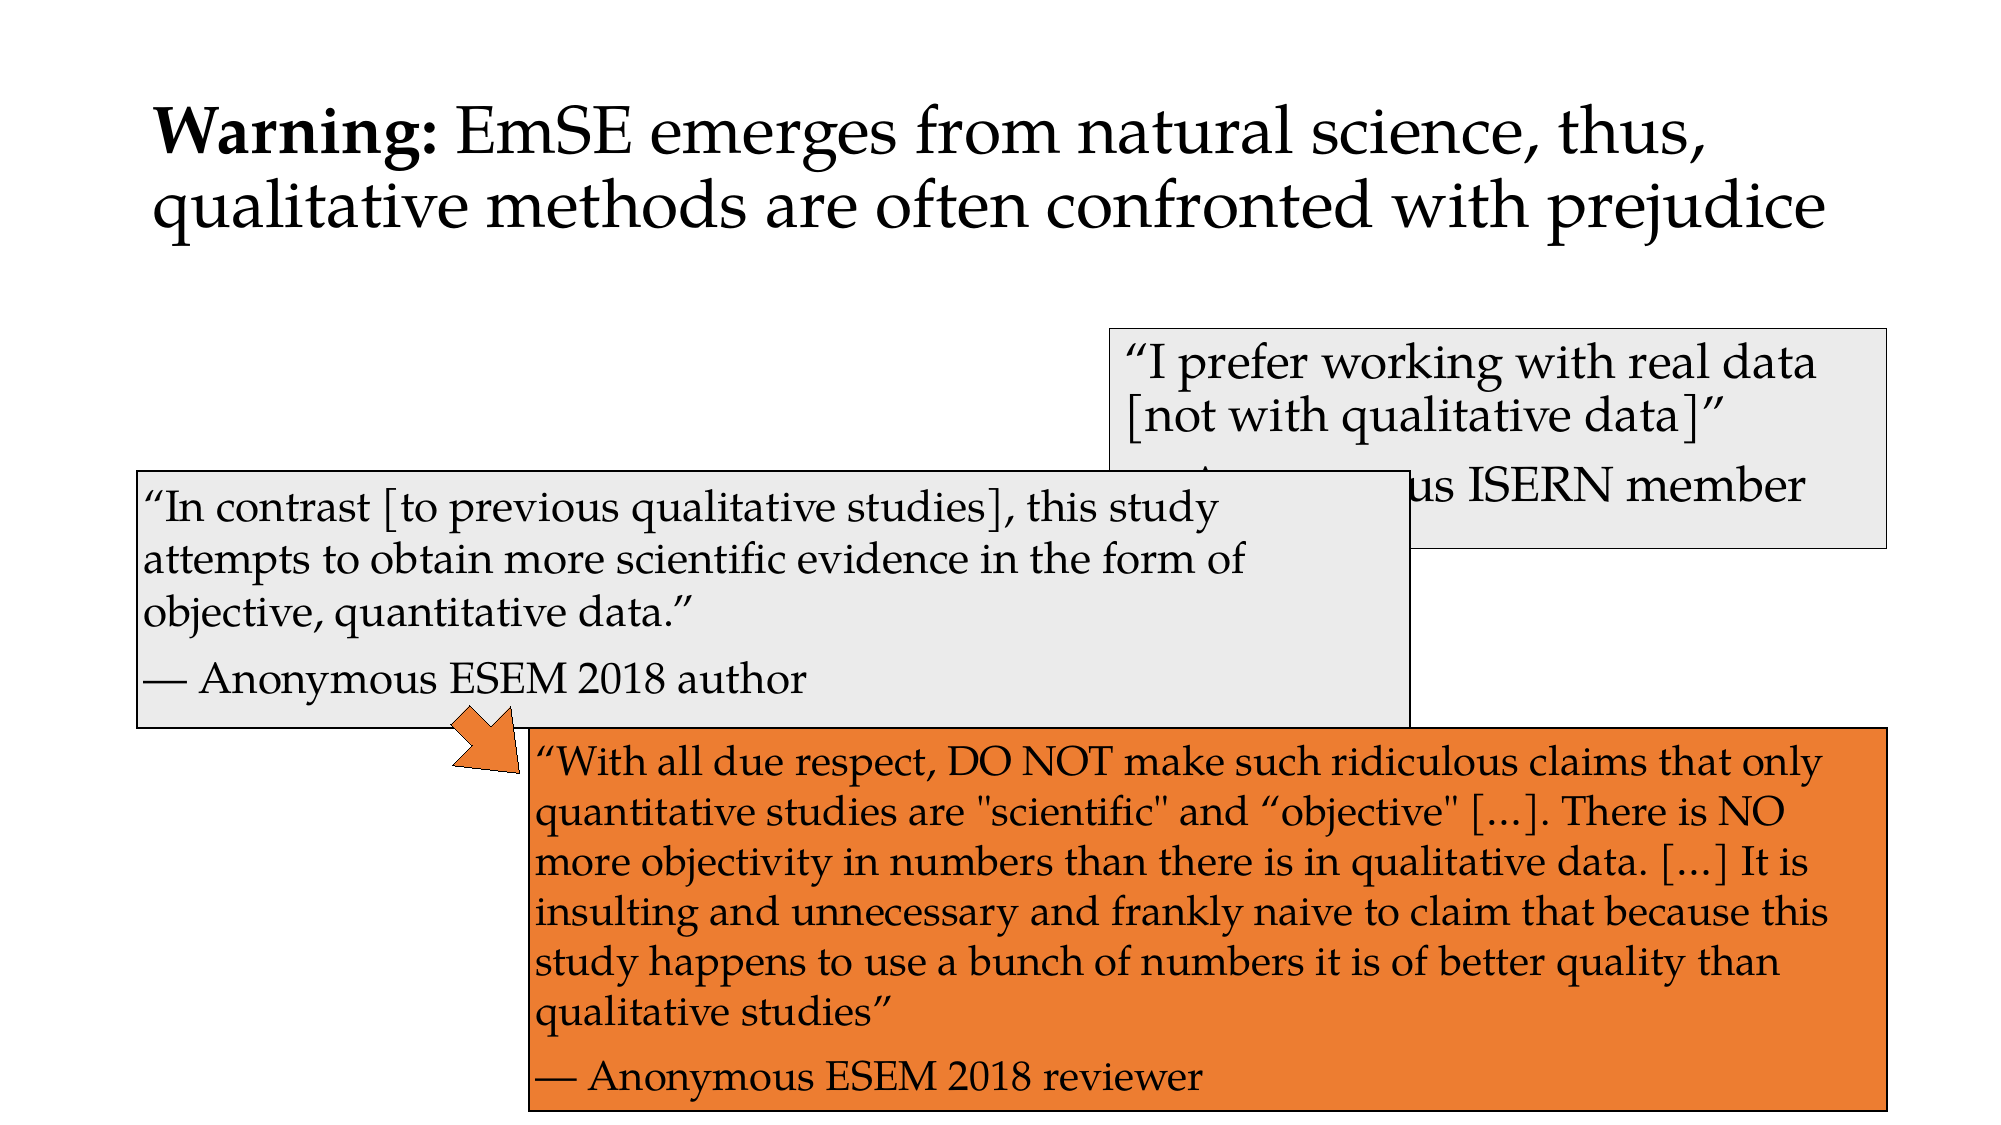

# Warning: EmSE emerges from natural science, thus, qualitative methods are often confronted with prejudice
“I prefer working with real data
[not with qualitative data]”
— Anonymous ISERN member
“In contrast [to previous qualitative studies], this study attempts to obtain more scientific evidence in the form of objective, quantitative data.”
— Anonymous ESEM 2018 author

“With all due respect, DO NOT make such ridiculous claims that only quantitative studies are "scientific" and “objective" […]. There is NO more objectivity in numbers than there is in qualitative data. […] It is insulting and unnecessary and frankly naive to claim that because this study happens to use a bunch of numbers it is of better quality than qualitative studies”
— Anonymous ESEM 2018 reviewer